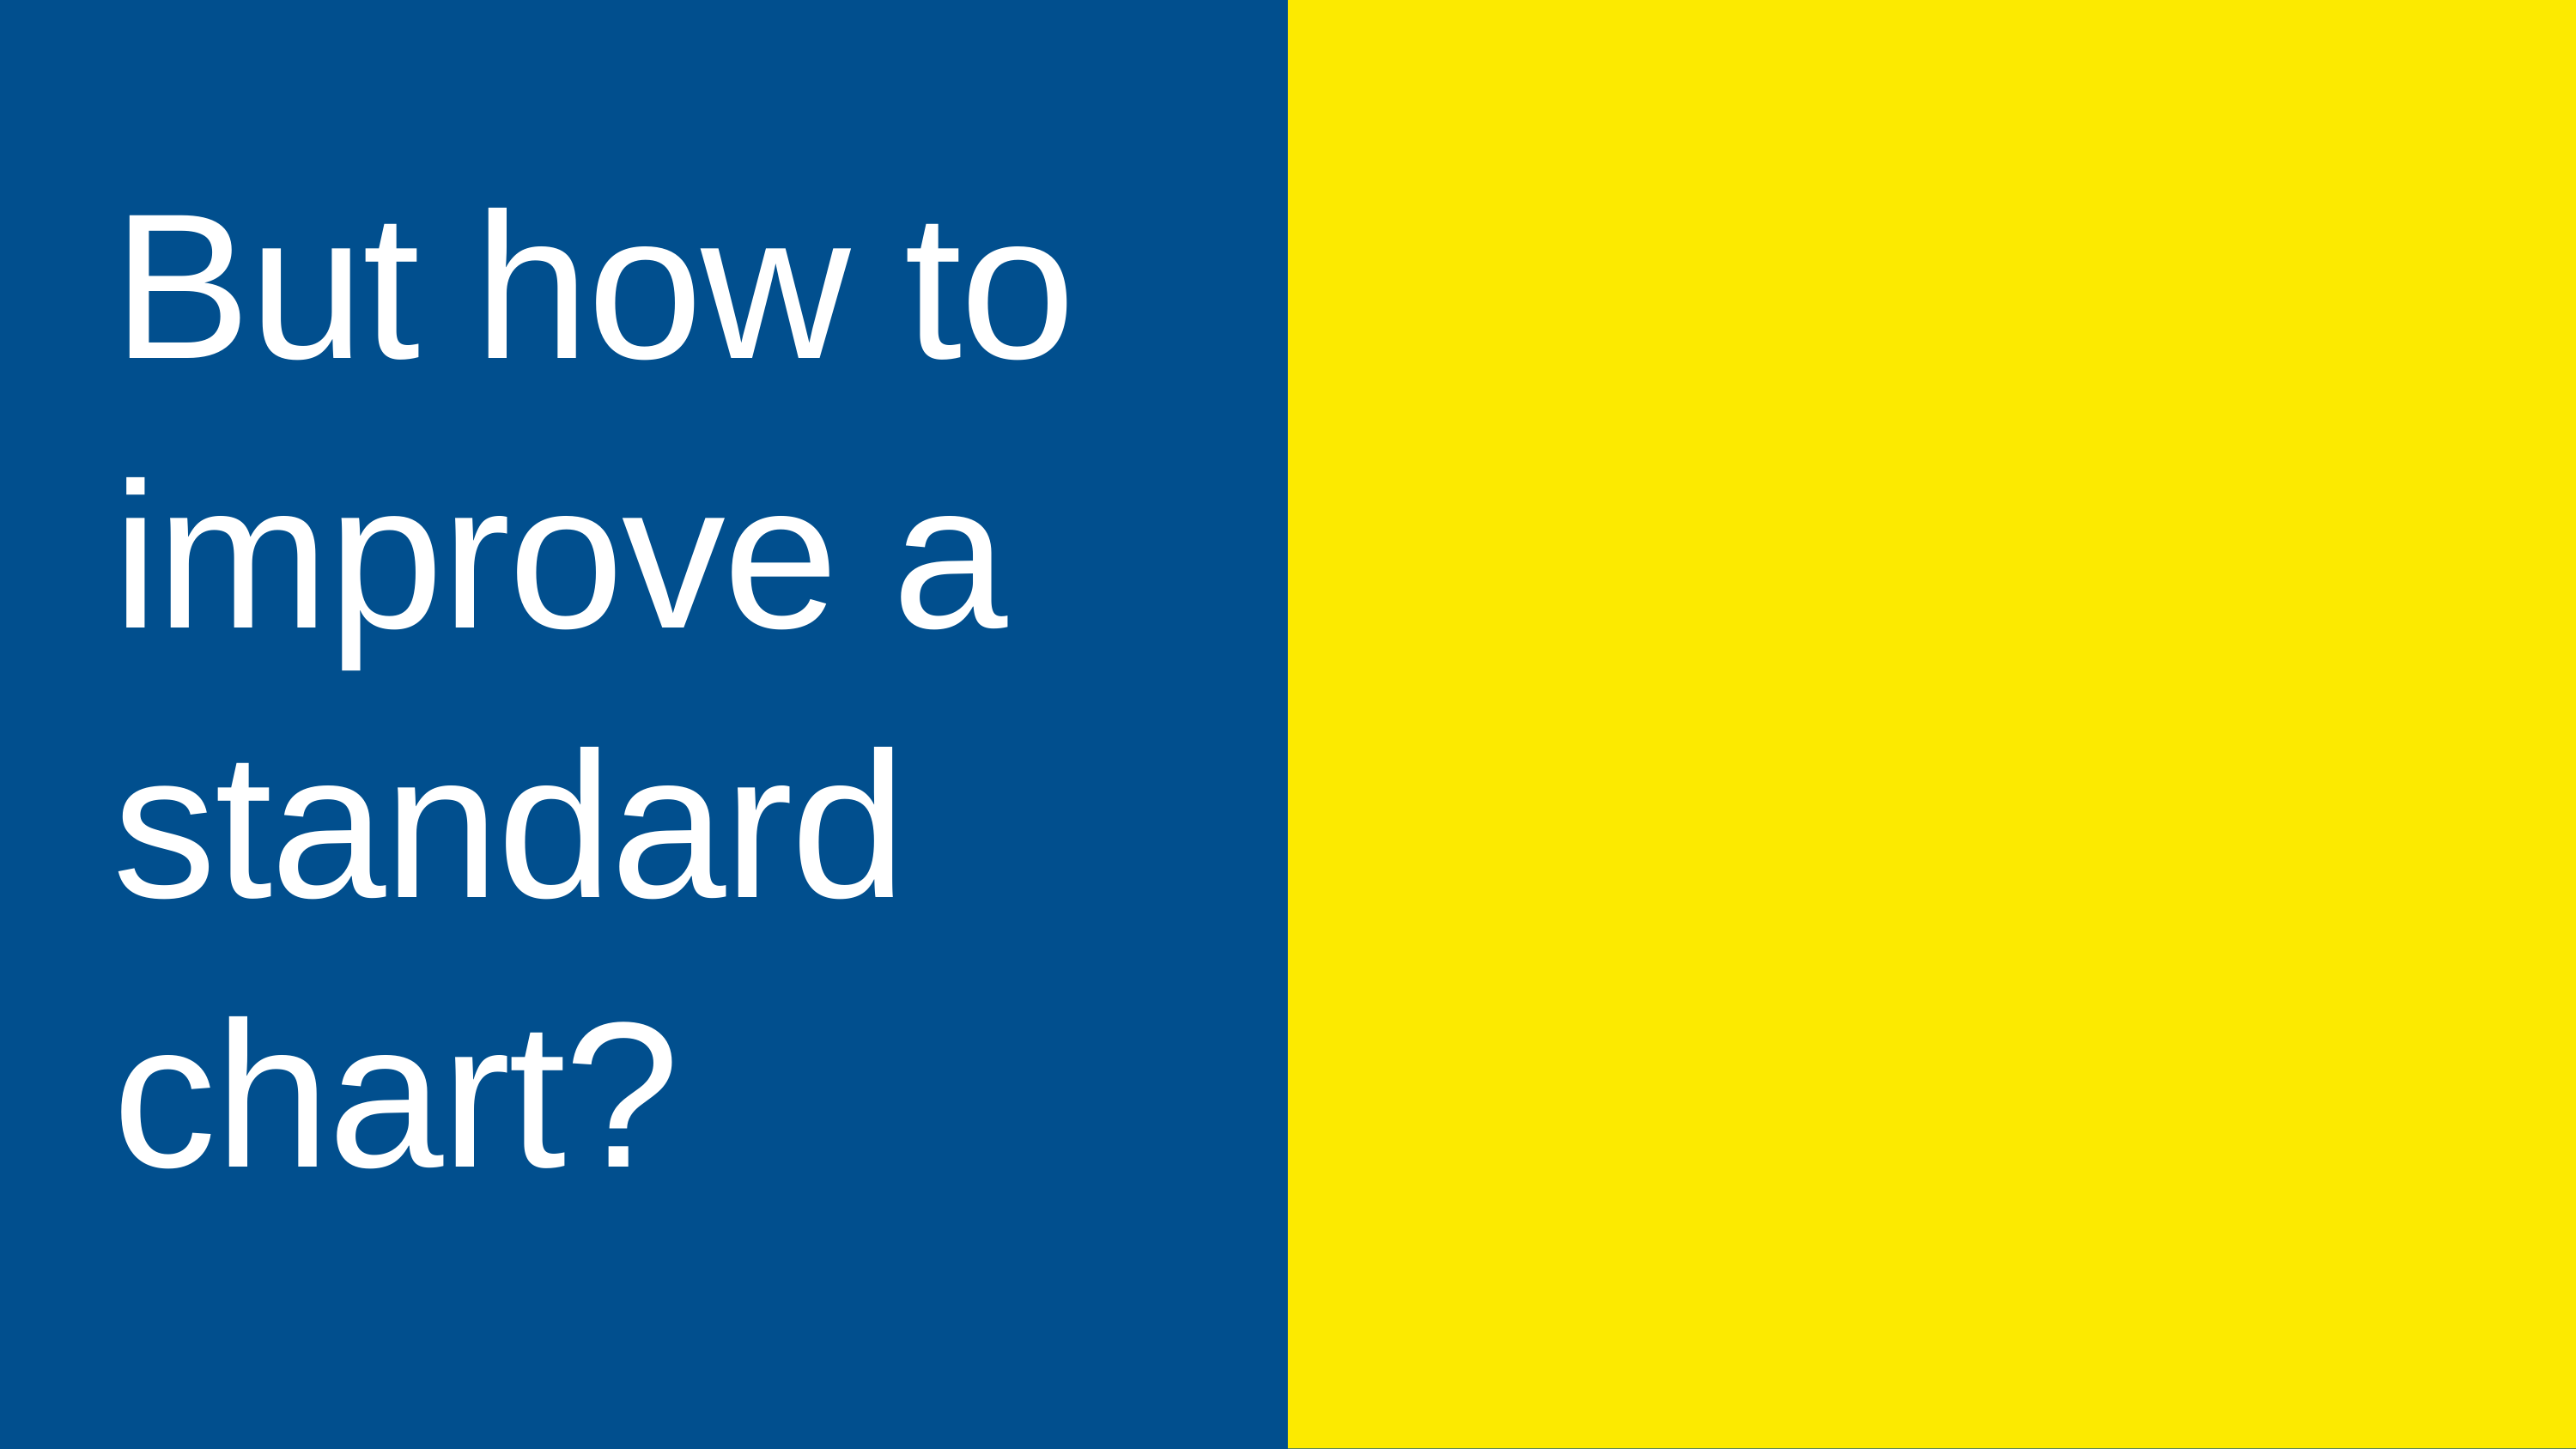

But how to improve a standard chart?